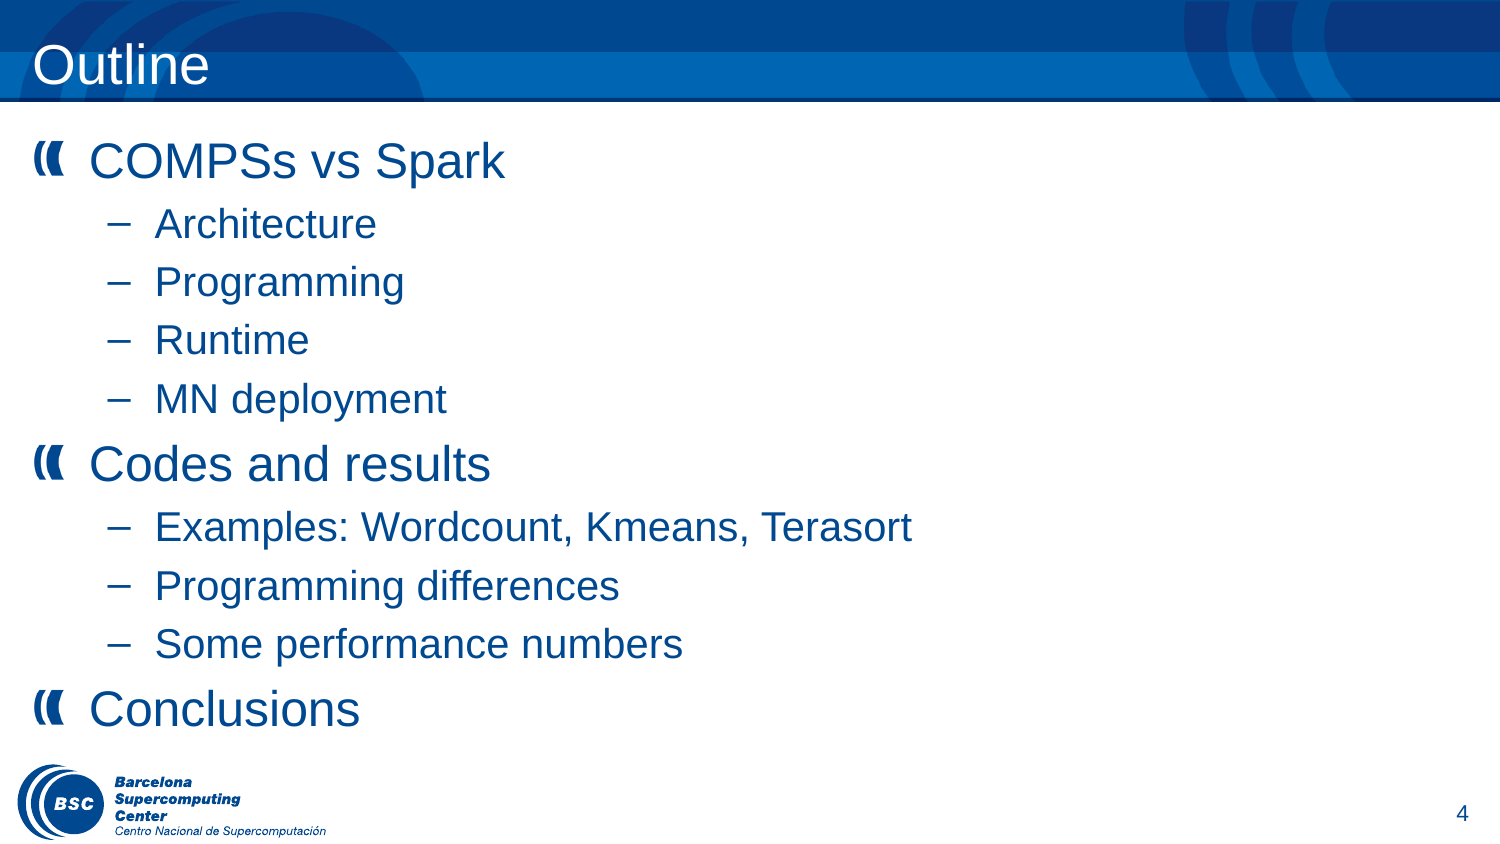

# Outline
COMPSs vs Spark
Architecture
Programming
Runtime
MN deployment
Codes and results
Examples: Wordcount, Kmeans, Terasort
Programming differences
Some performance numbers
Conclusions

4